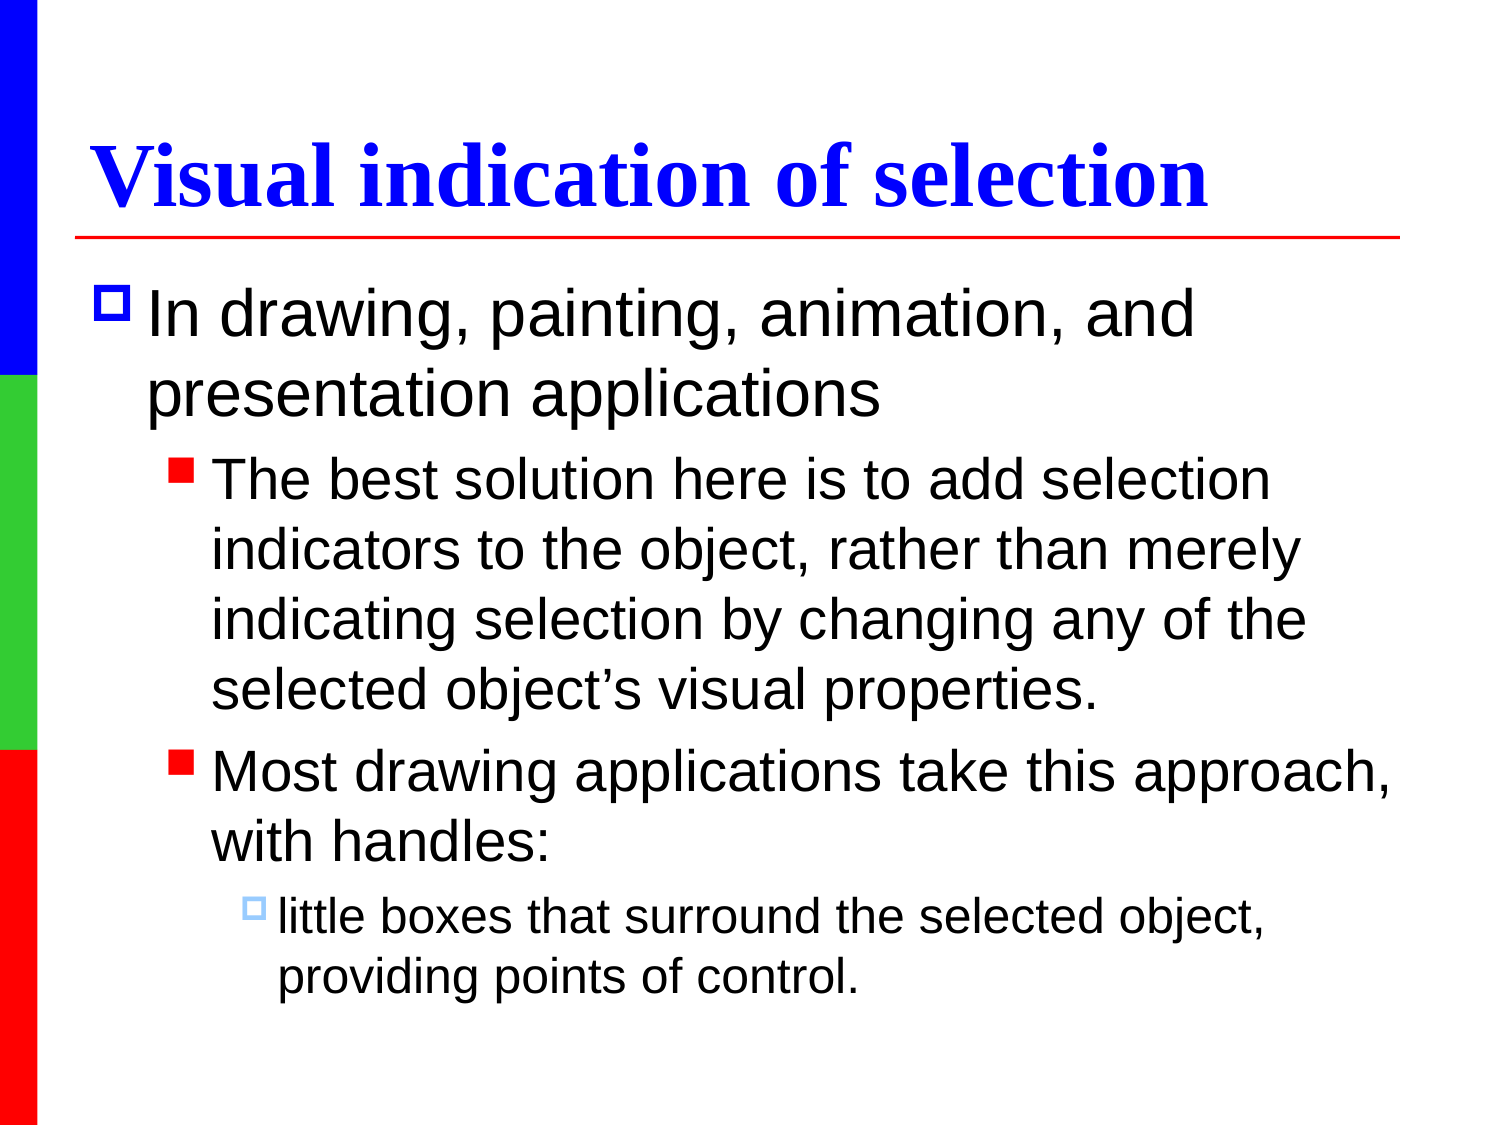

# Visual indication of selection
In drawing, painting, animation, and presentation applications
The best solution here is to add selection indicators to the object, rather than merely indicating selection by changing any of the selected object’s visual properties.
Most drawing applications take this approach, with handles:
little boxes that surround the selected object, providing points of control.